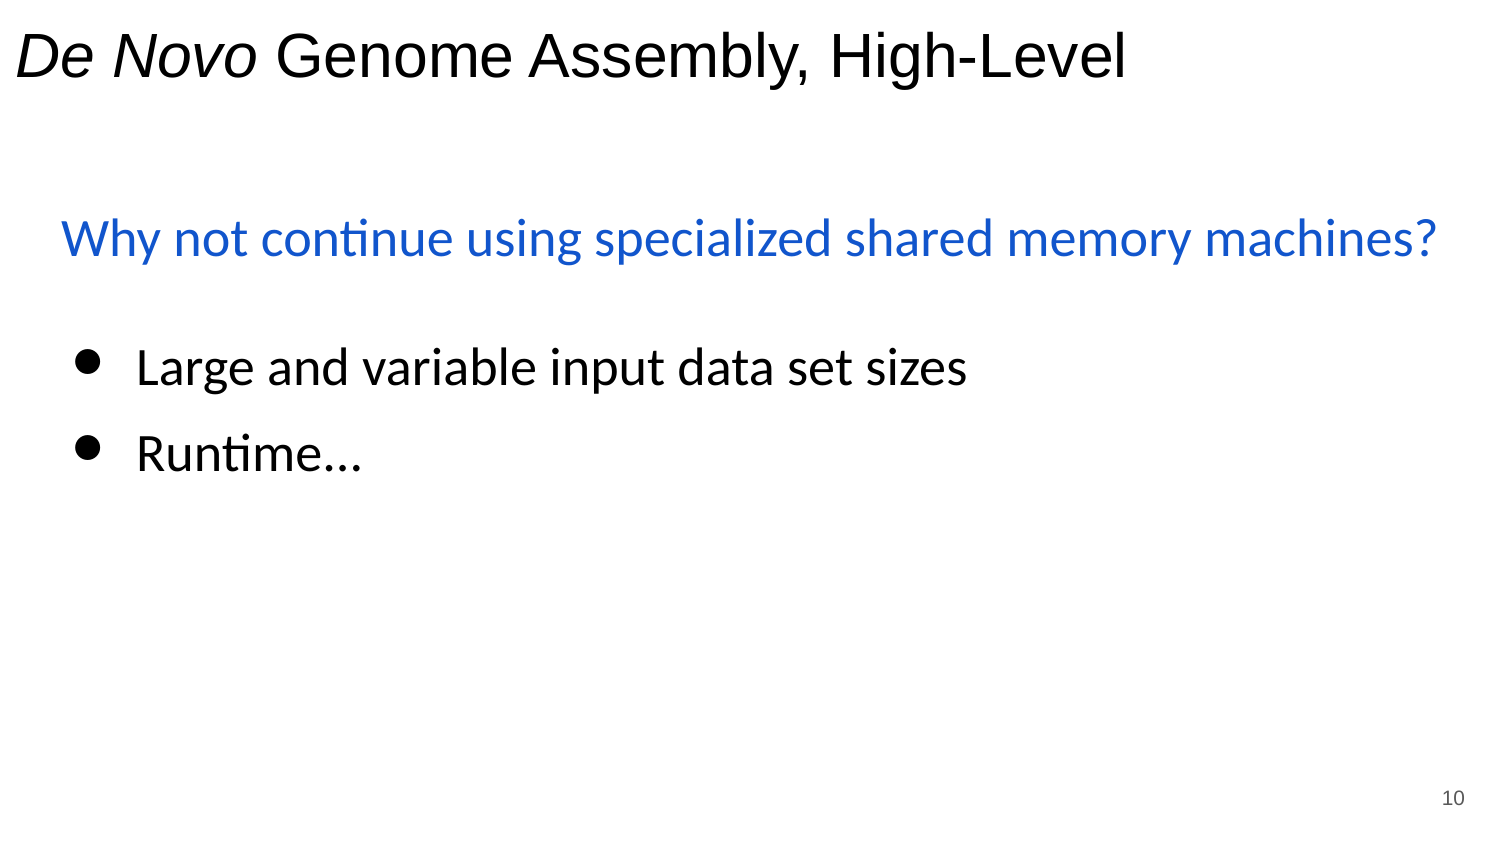

# De Novo Genome Assembly, High-Level
Why not continue using specialized shared memory machines?

Large and variable input data set sizes
Runtime...
10